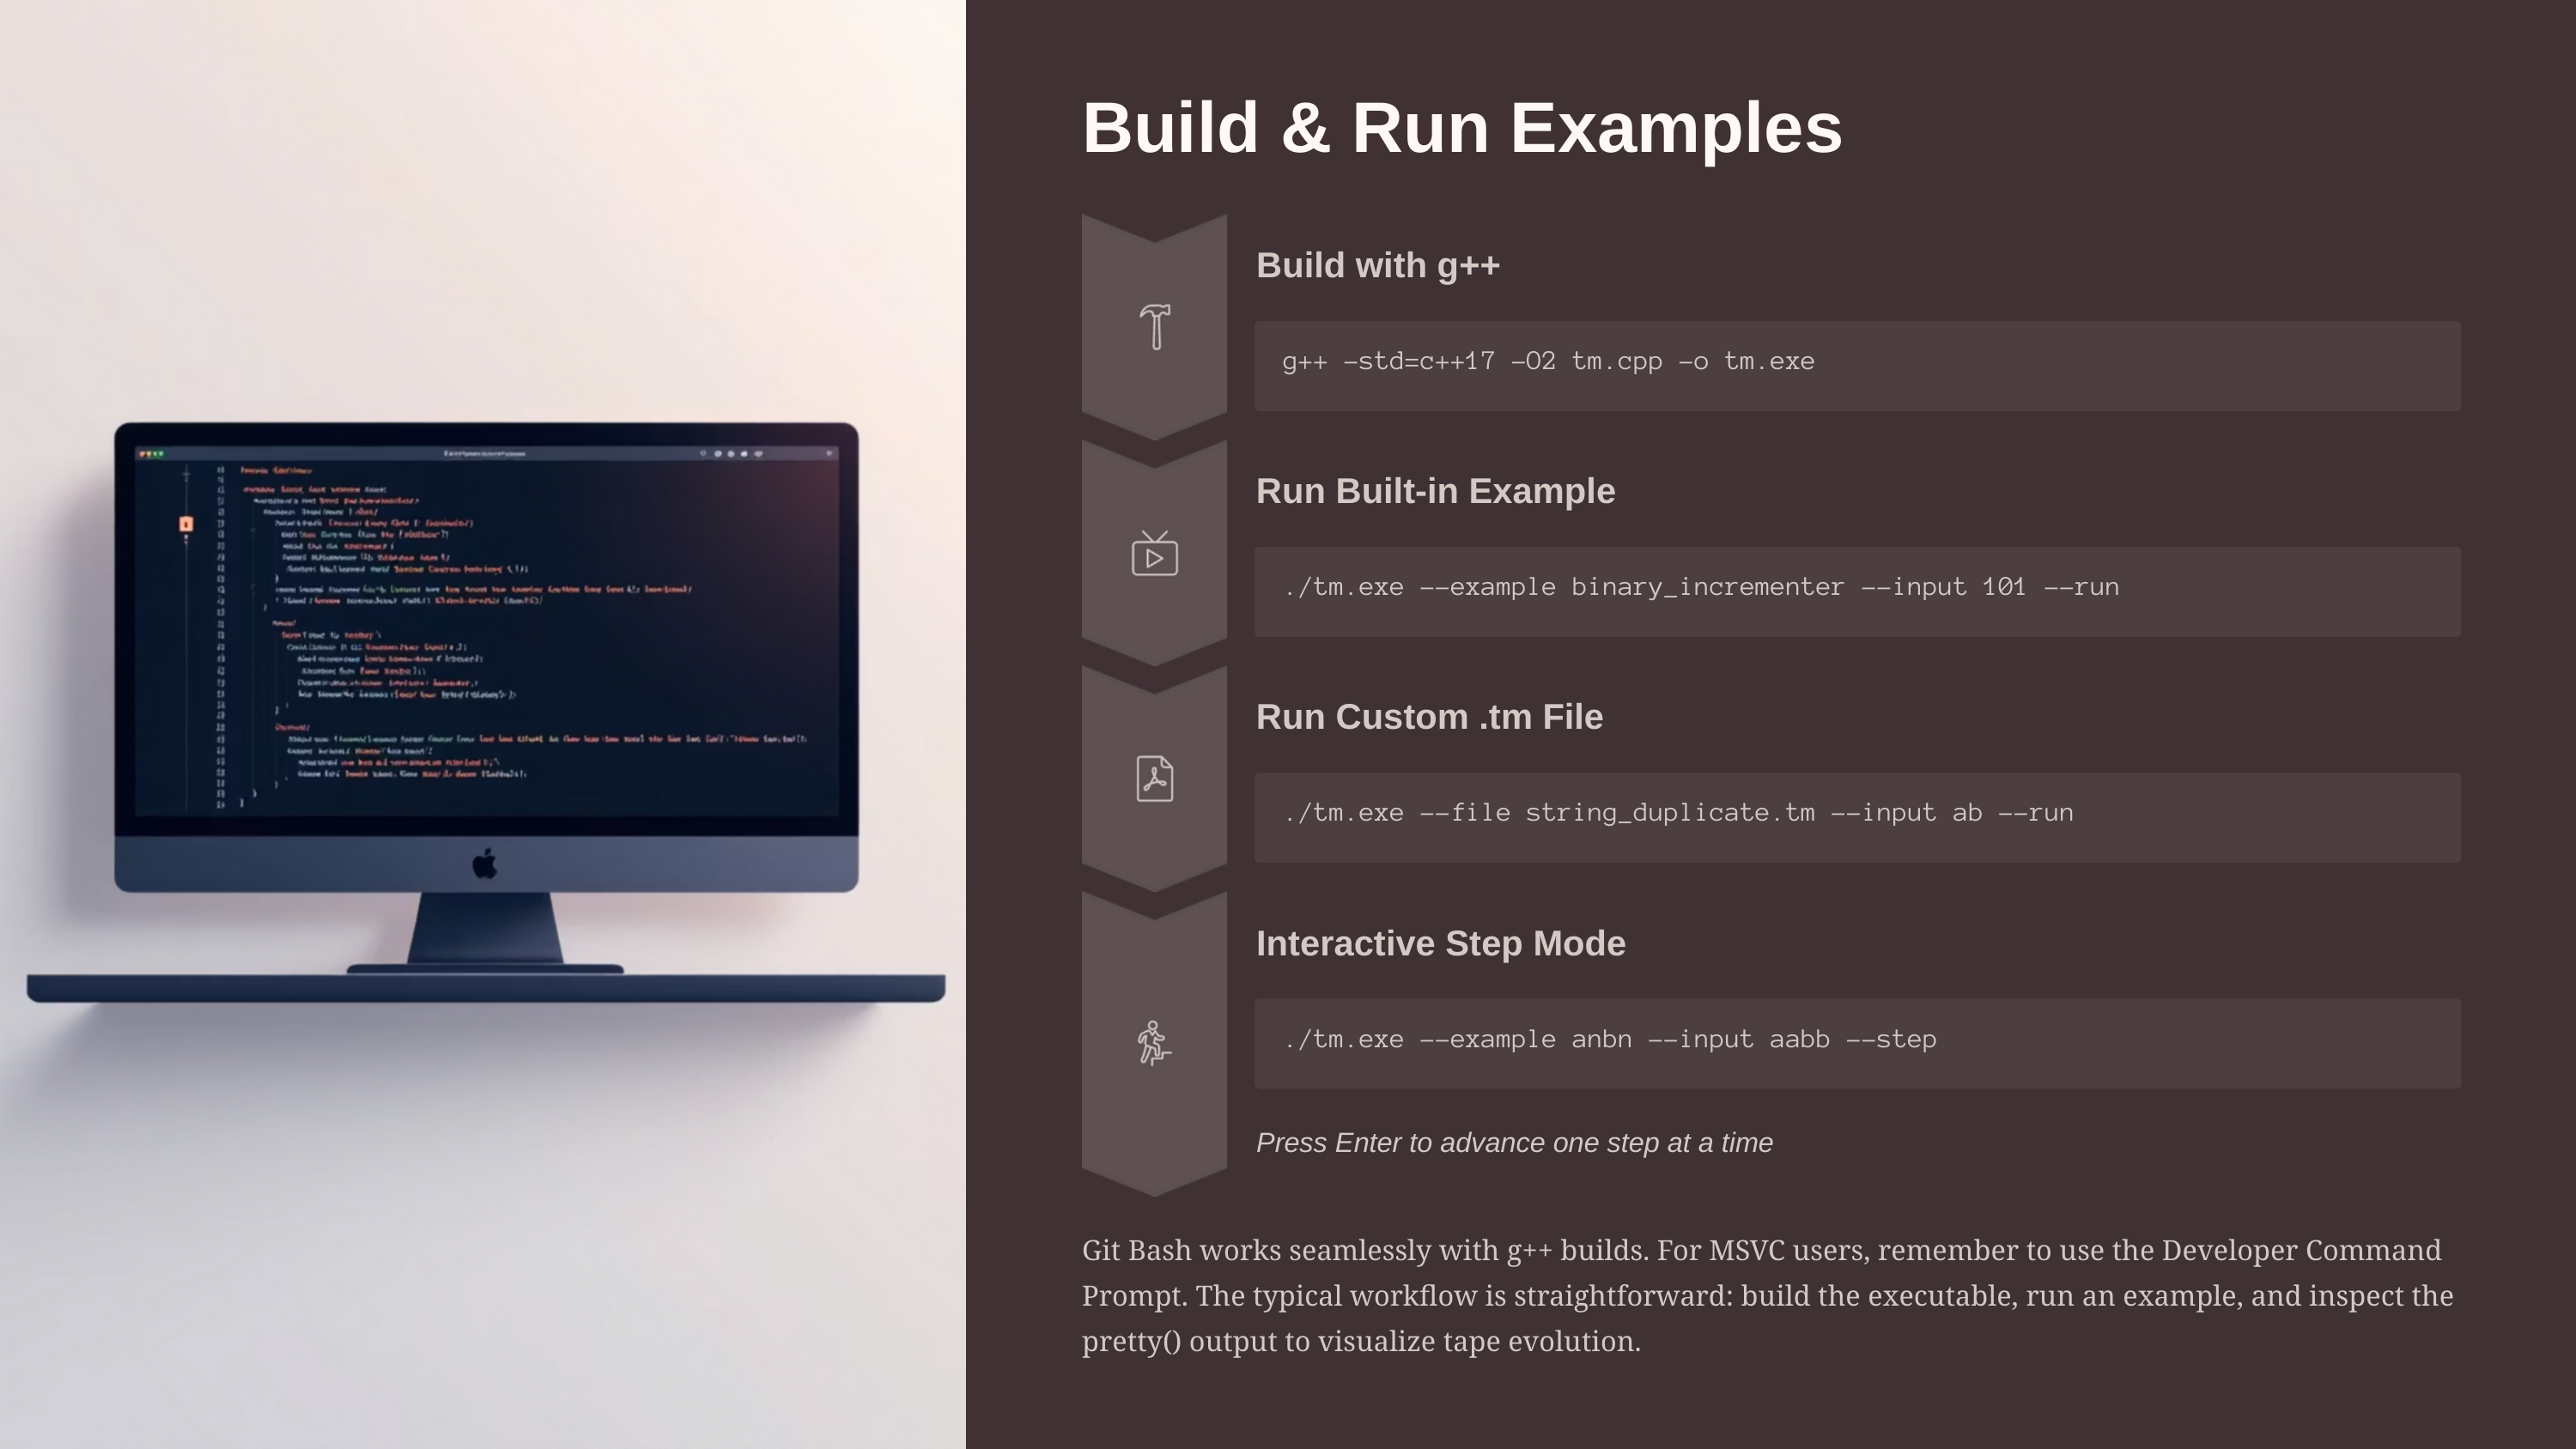

Build & Run Examples

Build with g++

g++ -std=c++17 -O2 tm.cpp -o tm.exe

Run Built-in Example

./tm.exe --example binary_incrementer --input 101 --run

Run Custom .tm File

./tm.exe --file string_duplicate.tm --input ab --run

Interactive Step Mode

./tm.exe --example anbn --input aabb --step
Press Enter to advance one step at a time
Git Bash works seamlessly with g++ builds. For MSVC users, remember to use the Developer Command Prompt. The typical workflow is straightforward: build the executable, run an example, and inspect the pretty() output to visualize tape evolution.